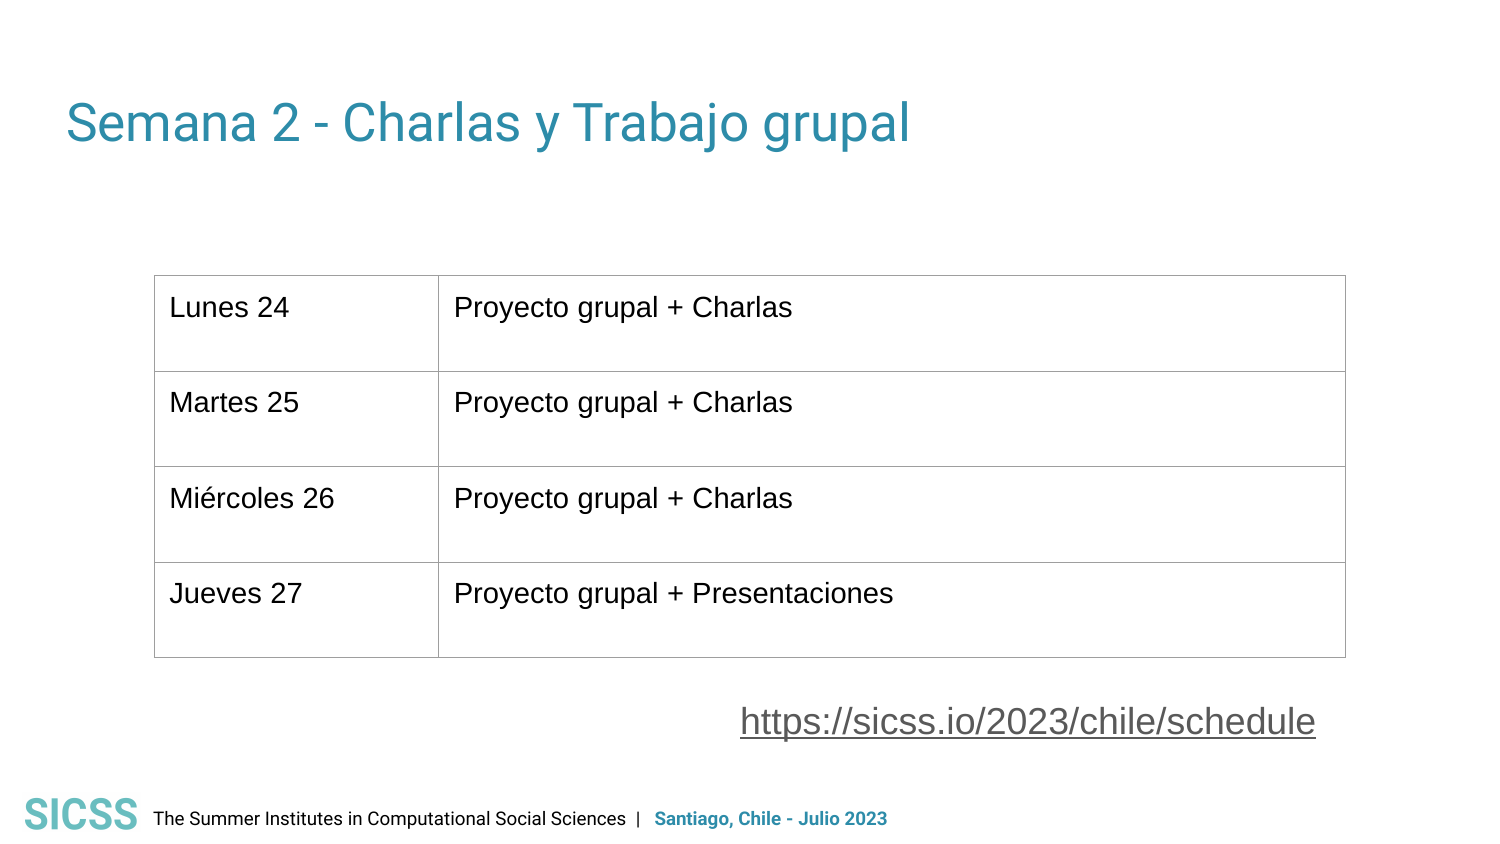

# Semana 2 - Charlas y Trabajo grupal

| Lunes 24 | Proyecto grupal + Charlas |
| --- | --- |
| Martes 25 | Proyecto grupal + Charlas |
| Miércoles 26 | Proyecto grupal + Charlas |
| Jueves 27 | Proyecto grupal + Presentaciones |
https://sicss.io/2023/chile/schedule